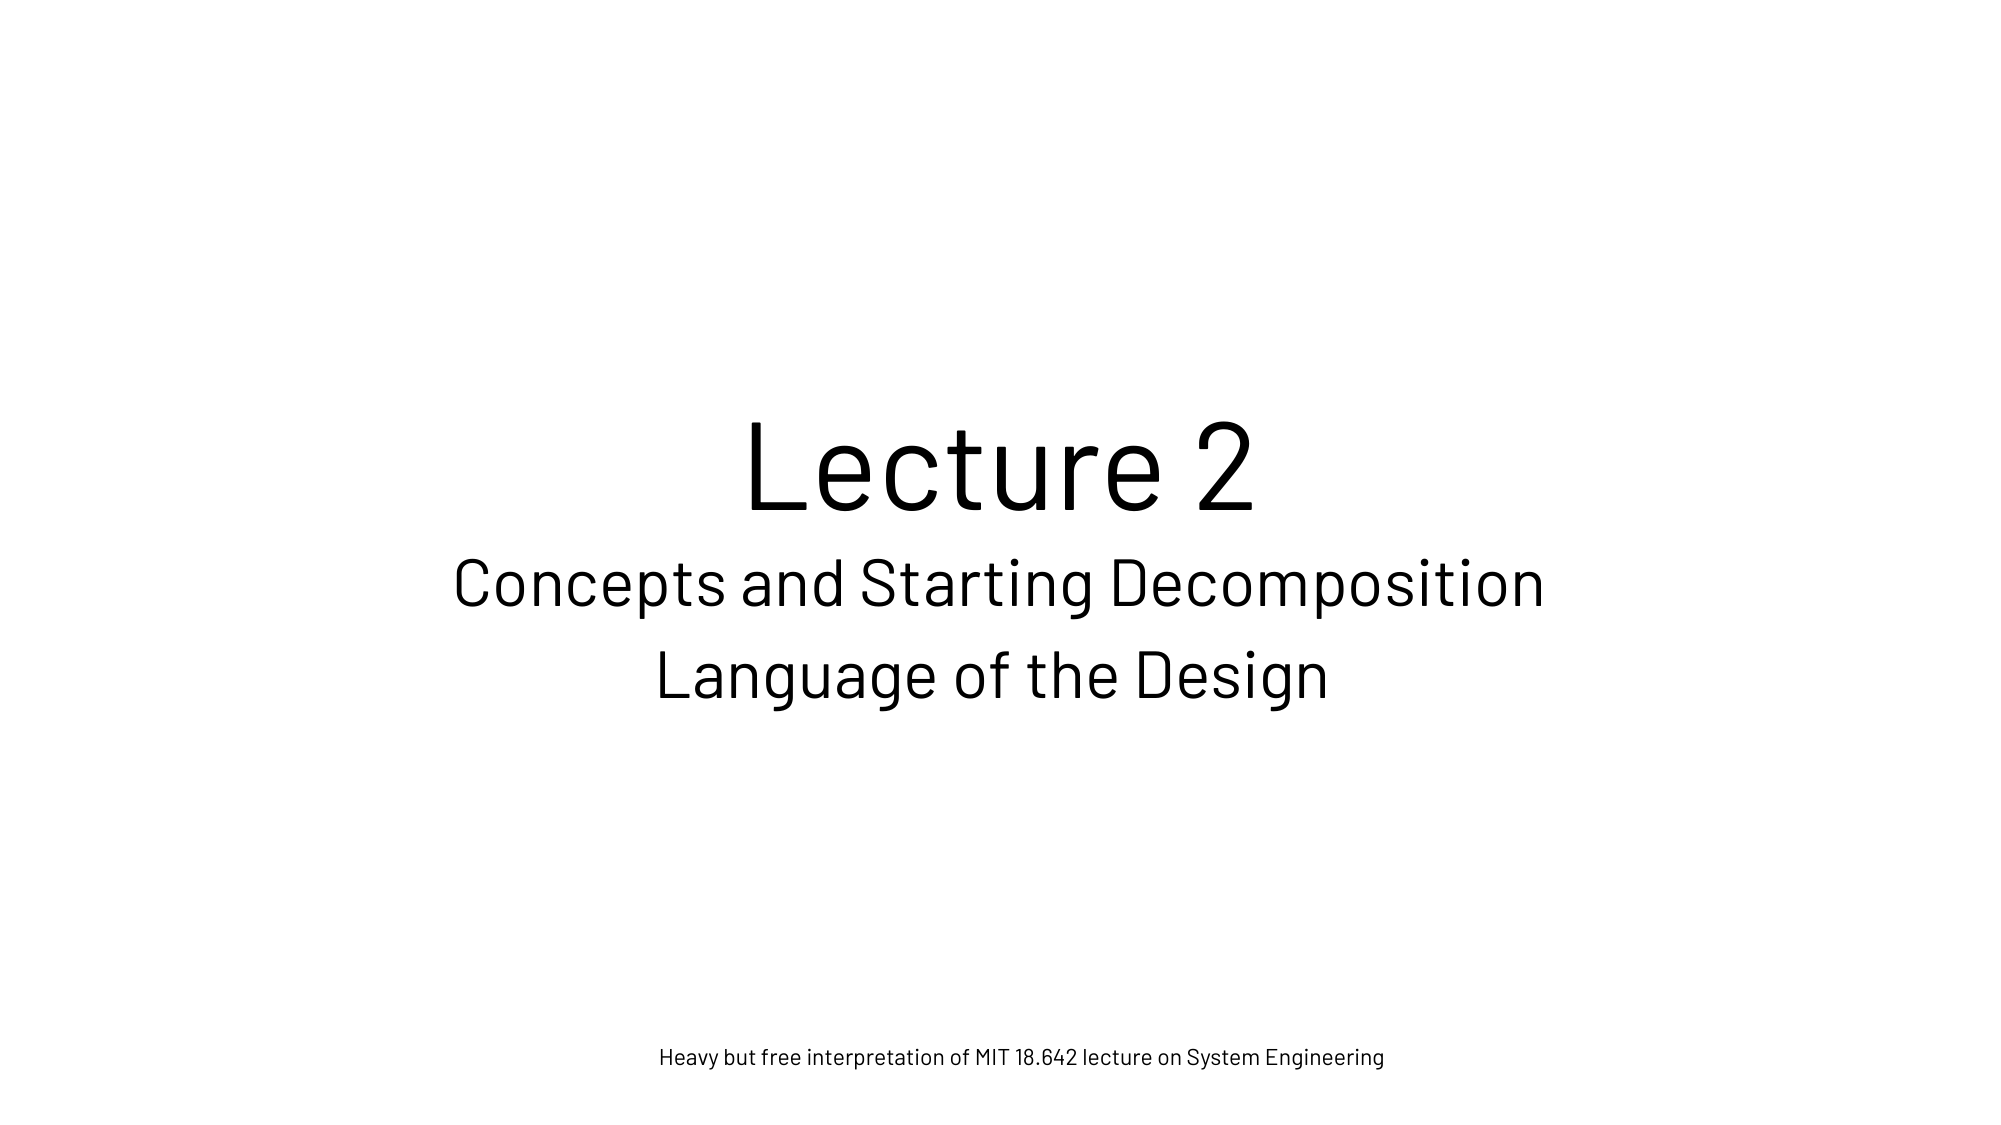

# Lecture 2
Concepts and Starting Decomposition
Language of the Design
Heavy but free interpretation of MIT 18.642 lecture on System Engineering